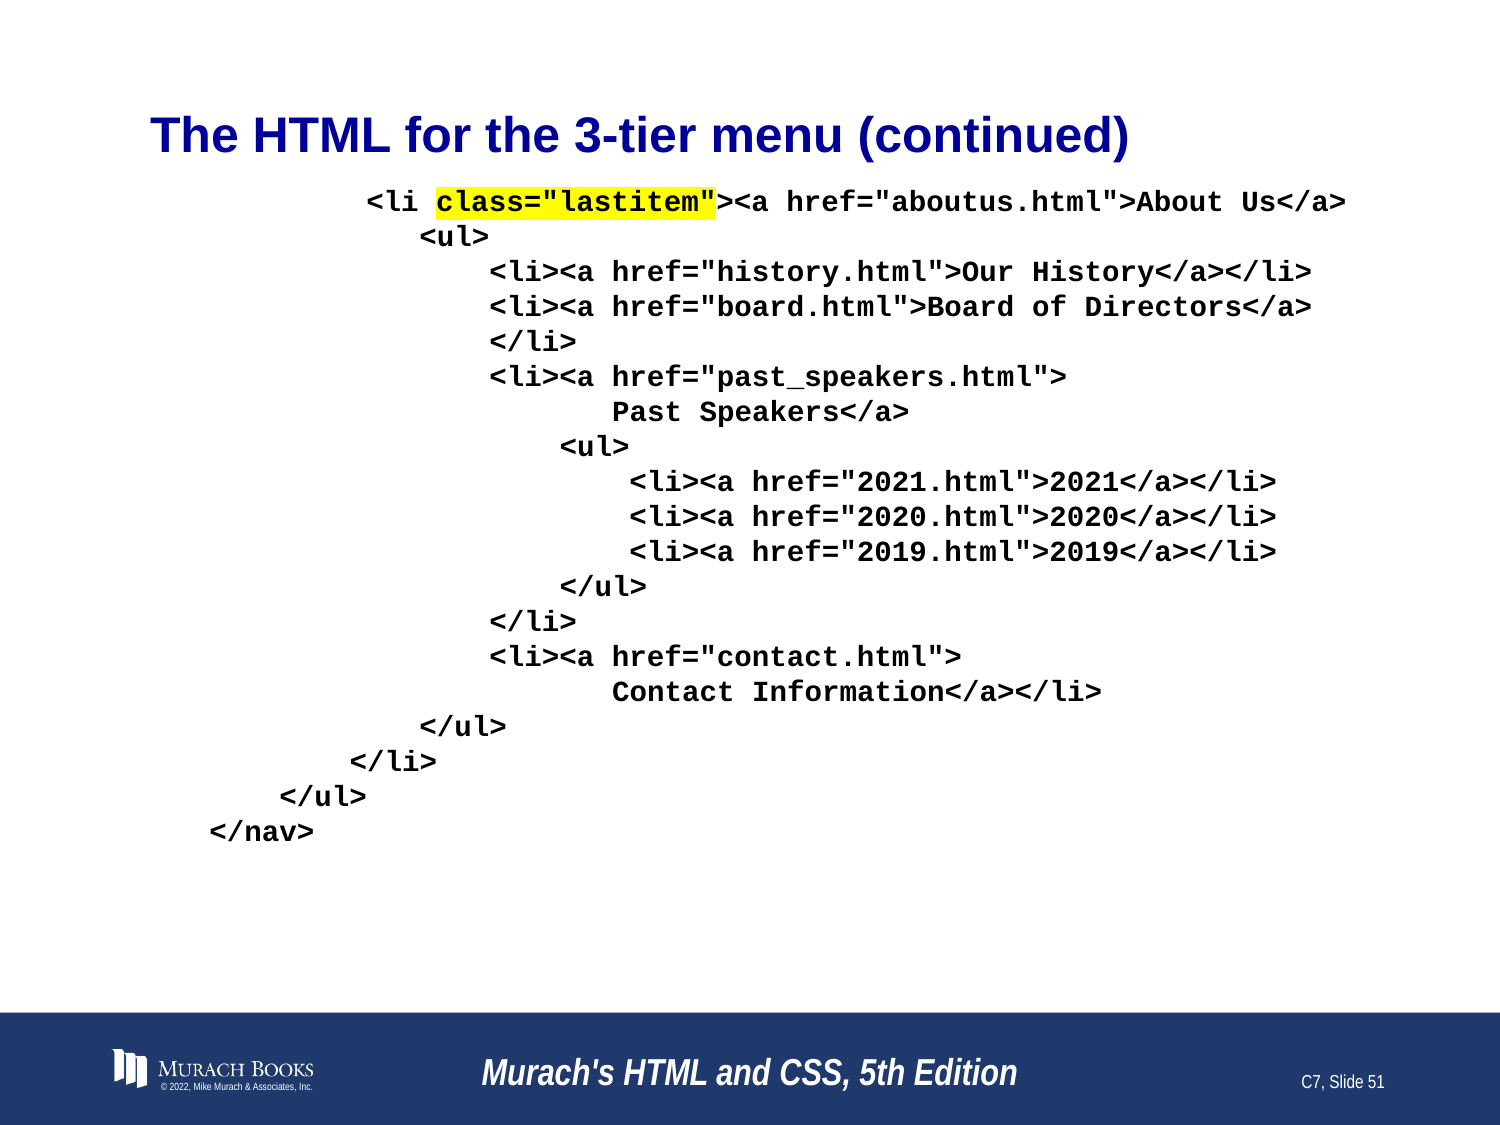

# The HTML for the 3-tier menu (continued)
 <li class="lastitem"><a href="aboutus.html">About Us</a>
            <ul>
                <li><a href="history.html">Our History</a></li>
                <li><a href="board.html">Board of Directors</a>
                </li>
                <li><a href="past_speakers.html">
                       Past Speakers</a>
                    <ul>
                        <li><a href="2021.html">2021</a></li>
                        <li><a href="2020.html">2020</a></li>
                        <li><a href="2019.html">2019</a></li>
                    </ul>
                </li>
                <li><a href="contact.html">
                       Contact Information</a></li>
            </ul>
        </li>
    </ul>
</nav>
© 2022, Mike Murach & Associates, Inc.
Murach's HTML and CSS, 5th Edition

C7, Slide 51